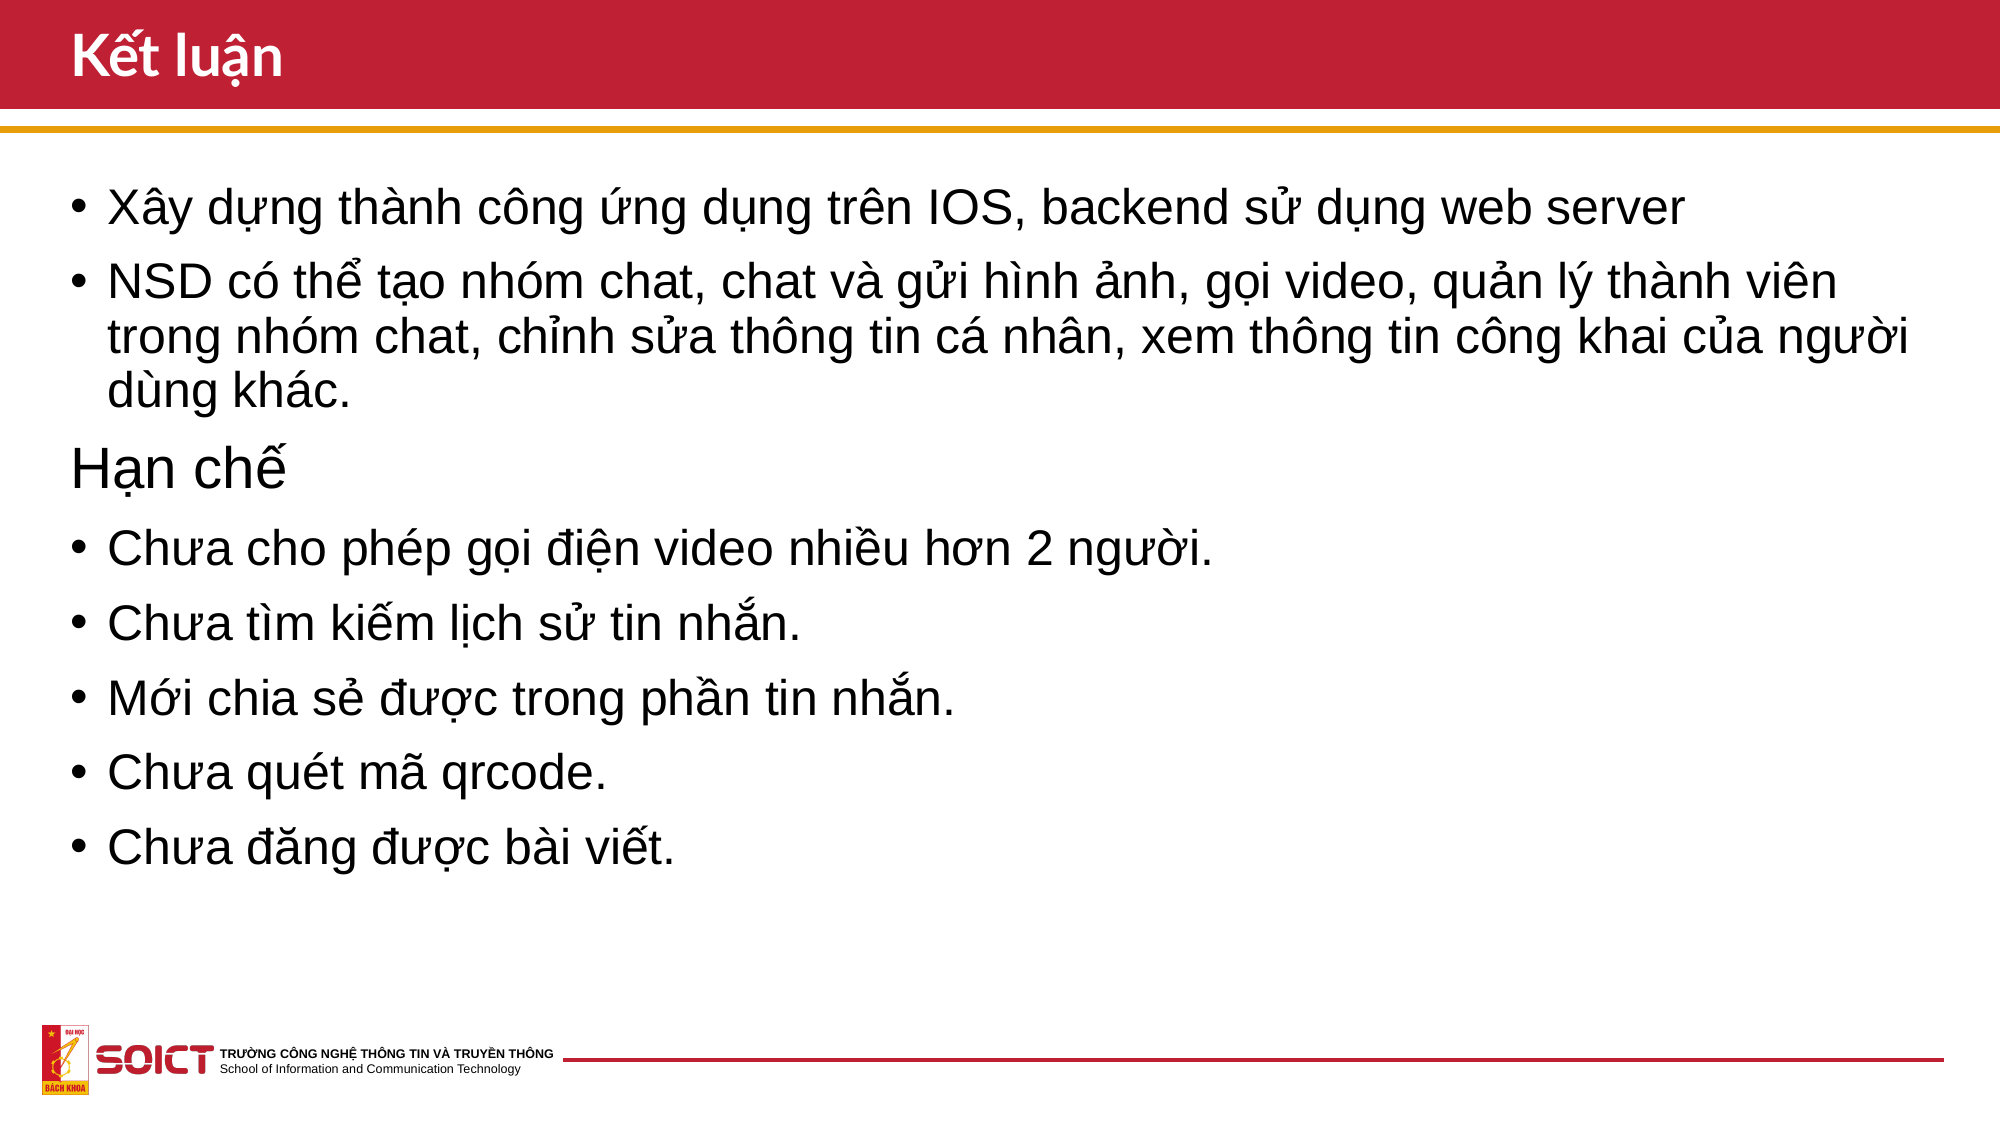

# Kết luận
Xây dựng thành công ứng dụng trên IOS, backend sử dụng web server
NSD có thể tạo nhóm chat, chat và gửi hình ảnh, gọi video, quản lý thành viên trong nhóm chat, chỉnh sửa thông tin cá nhân, xem thông tin công khai của người dùng khác.
Hạn chế
Chưa cho phép gọi điện video nhiều hơn 2 người.
Chưa tìm kiếm lịch sử tin nhắn.
Mới chia sẻ được trong phần tin nhắn.
Chưa quét mã qrcode.
Chưa đăng được bài viết.